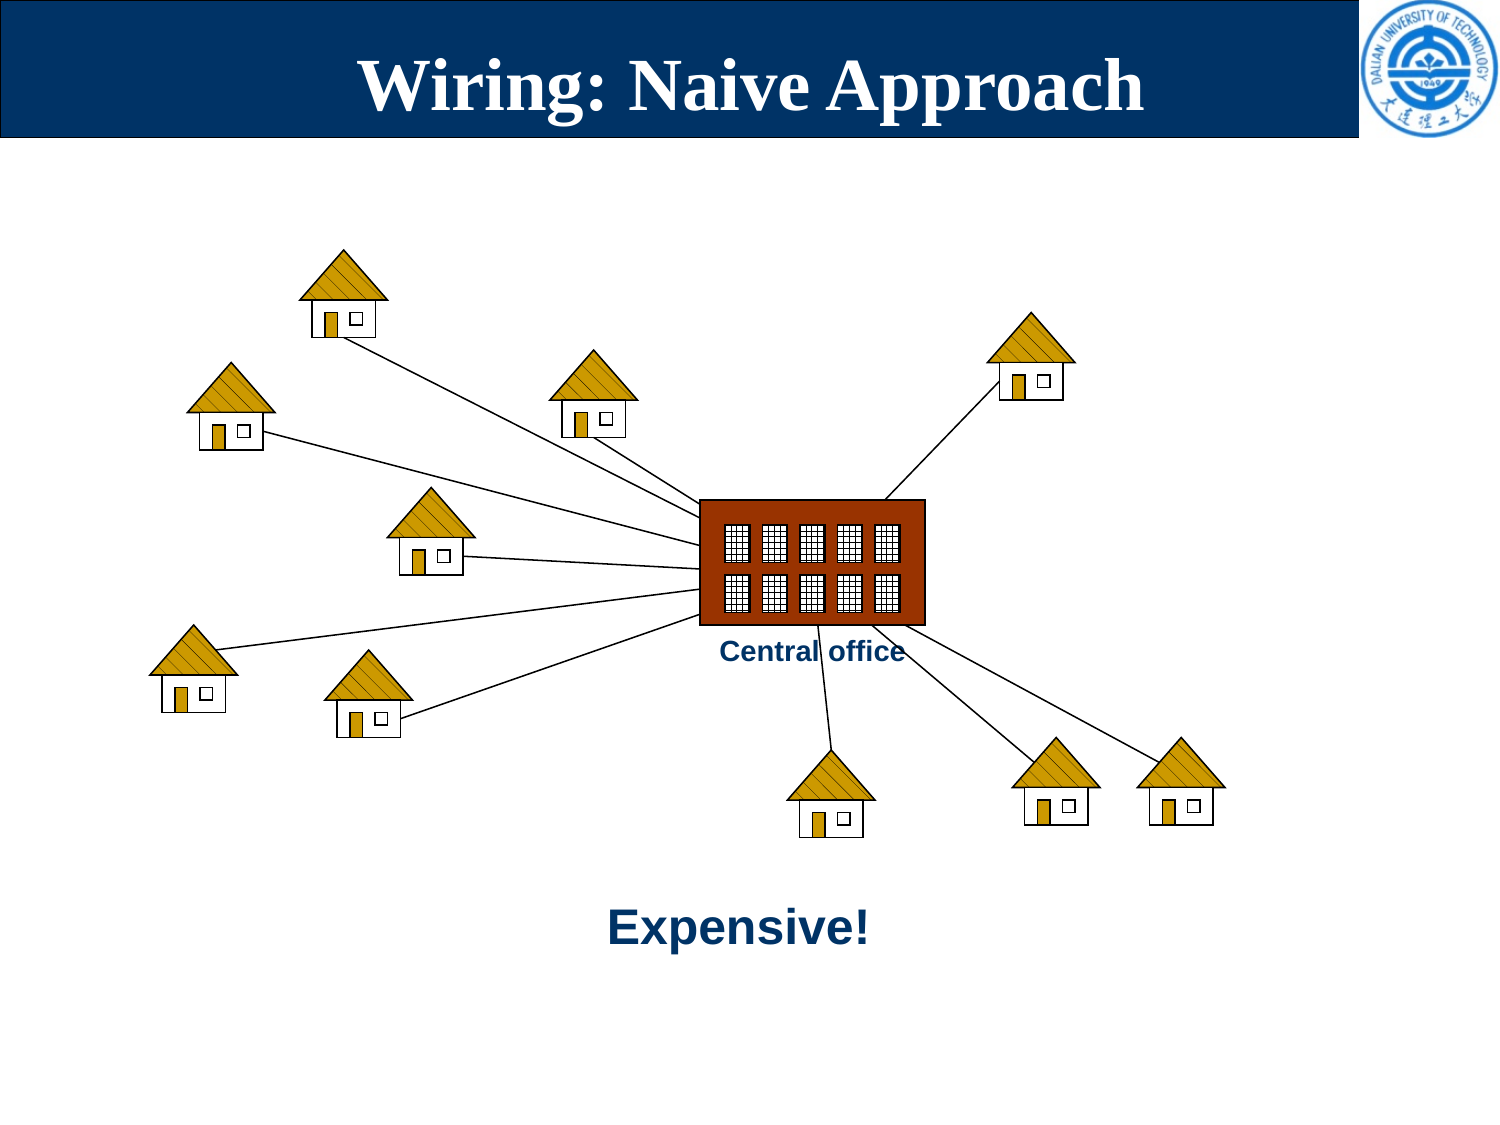

# Wiring: Naive Approach

Central office

Expensive!